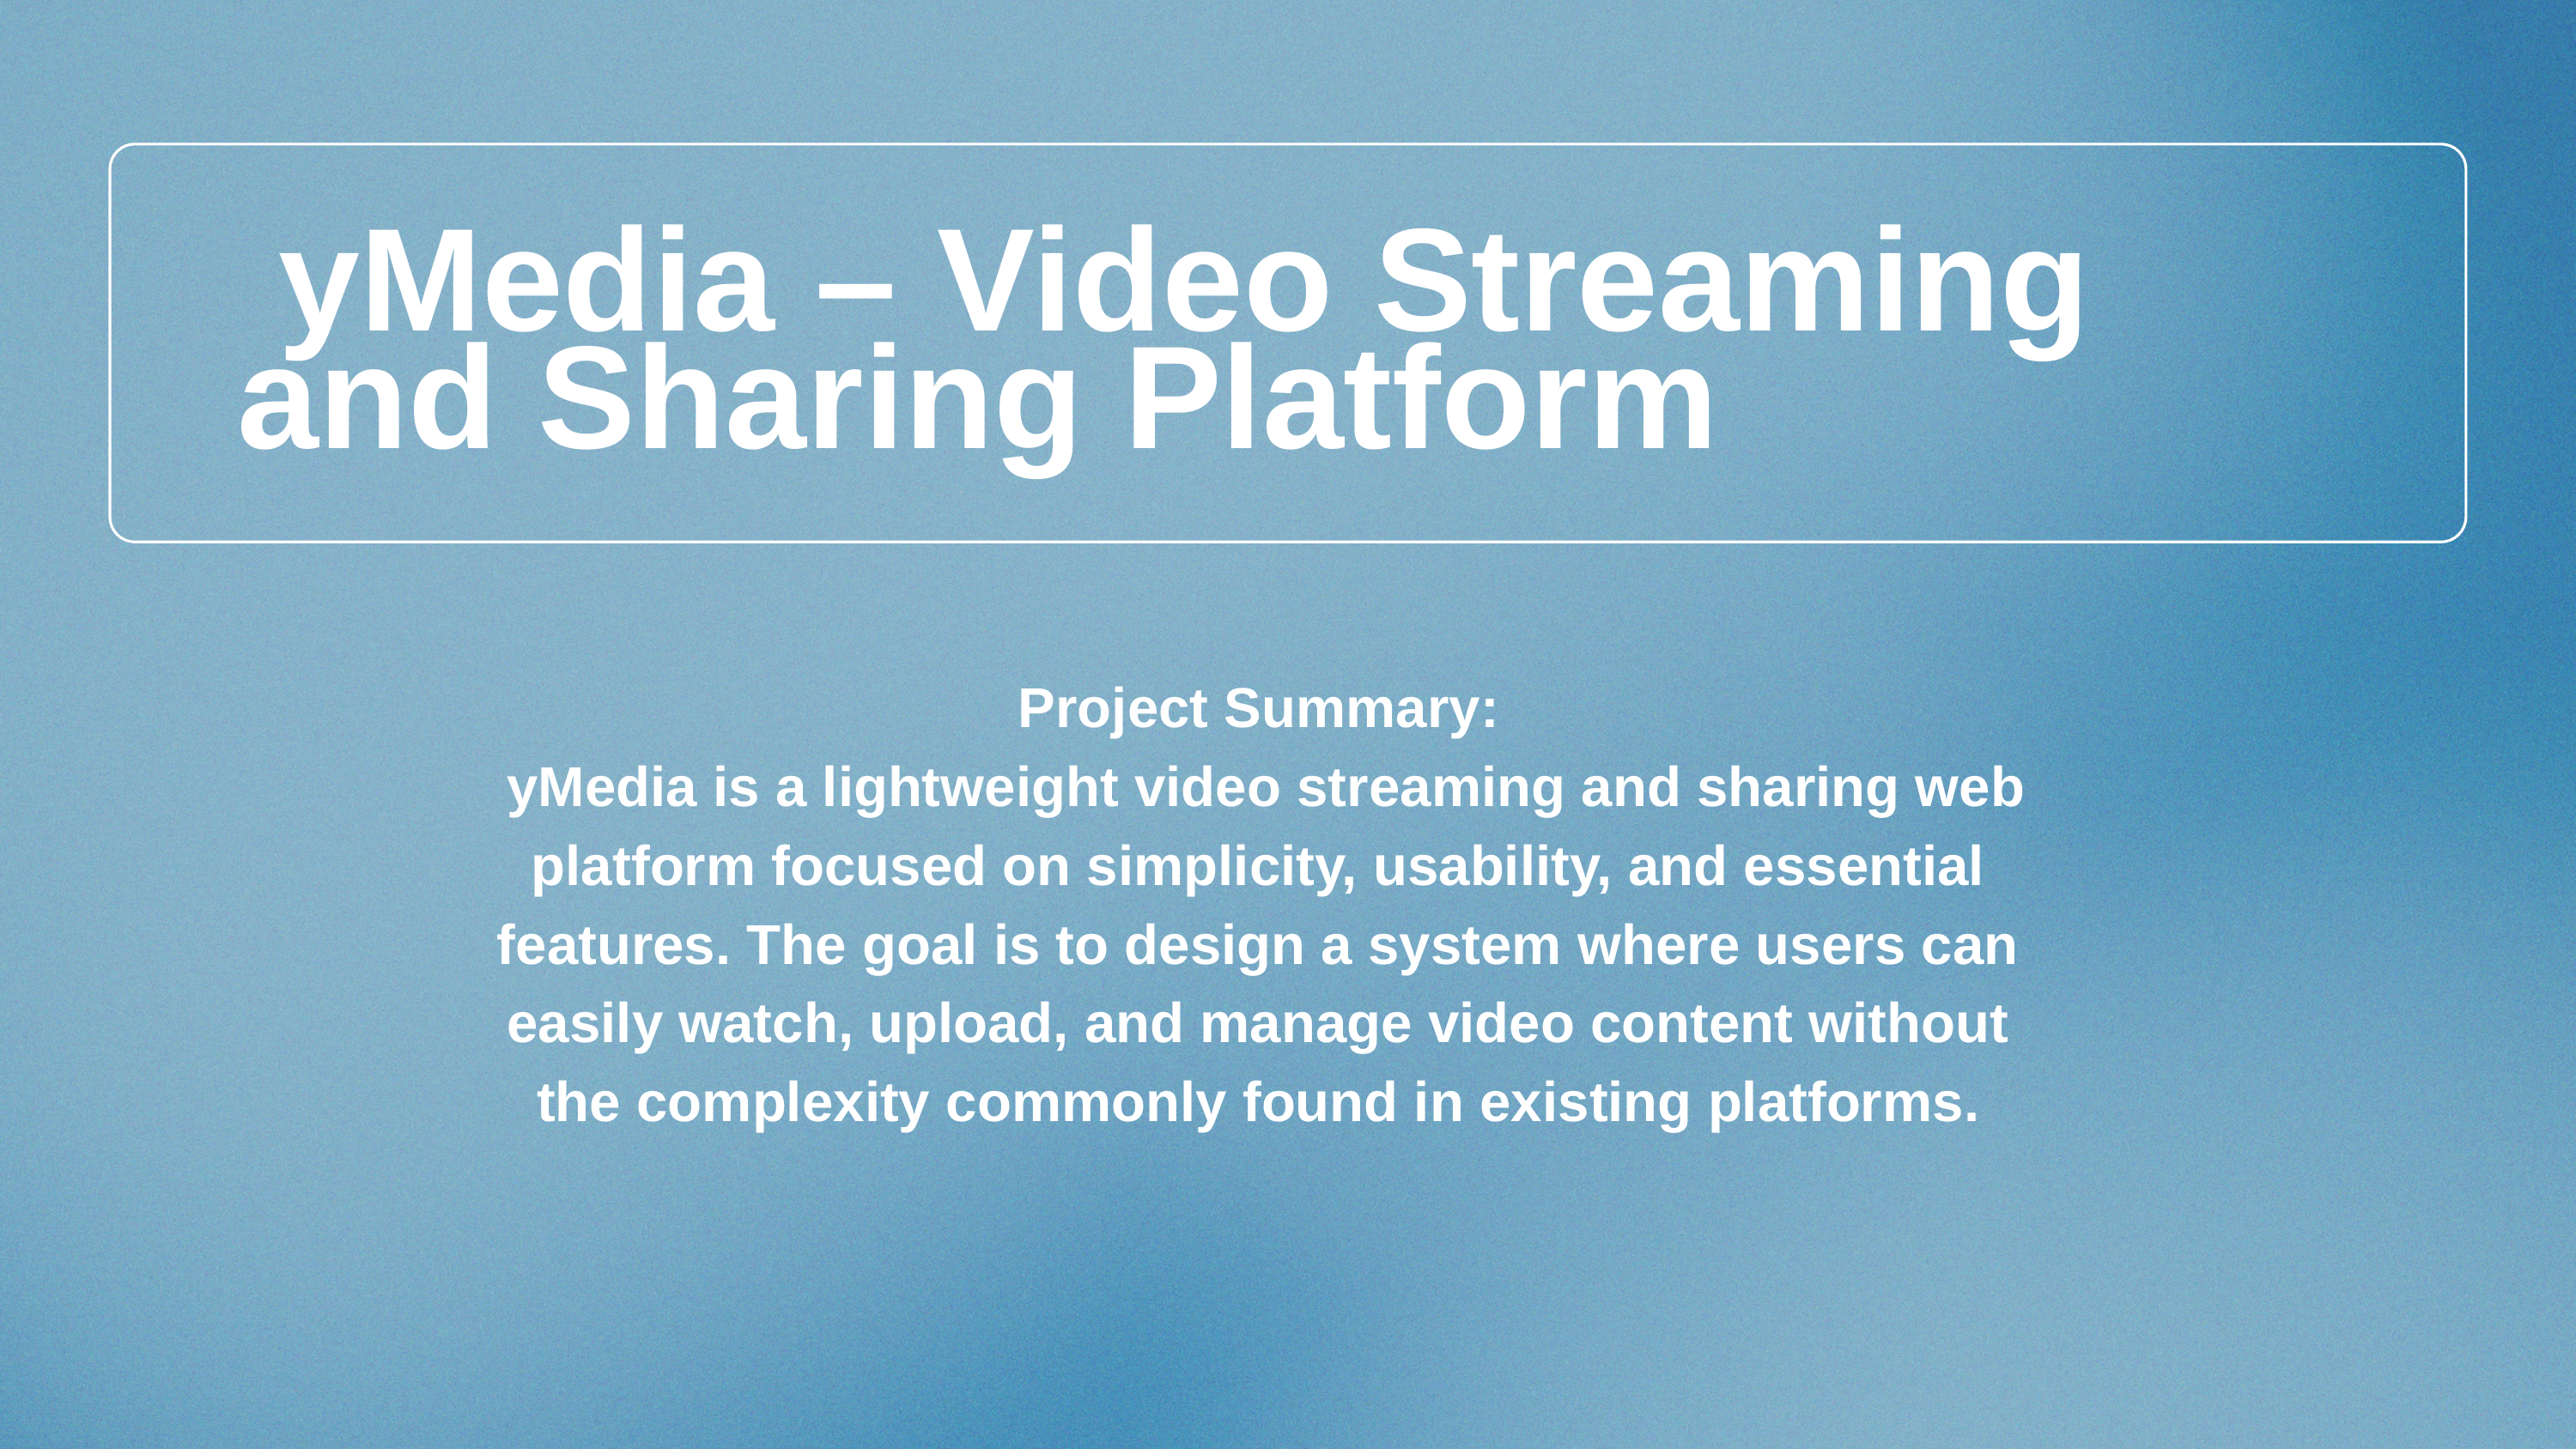

yMedia – Video Streaming and Sharing Platform
Project Summary:
 yMedia is a lightweight video streaming and sharing web platform focused on simplicity, usability, and essential features. The goal is to design a system where users can easily watch, upload, and manage video content without the complexity commonly found in existing platforms.